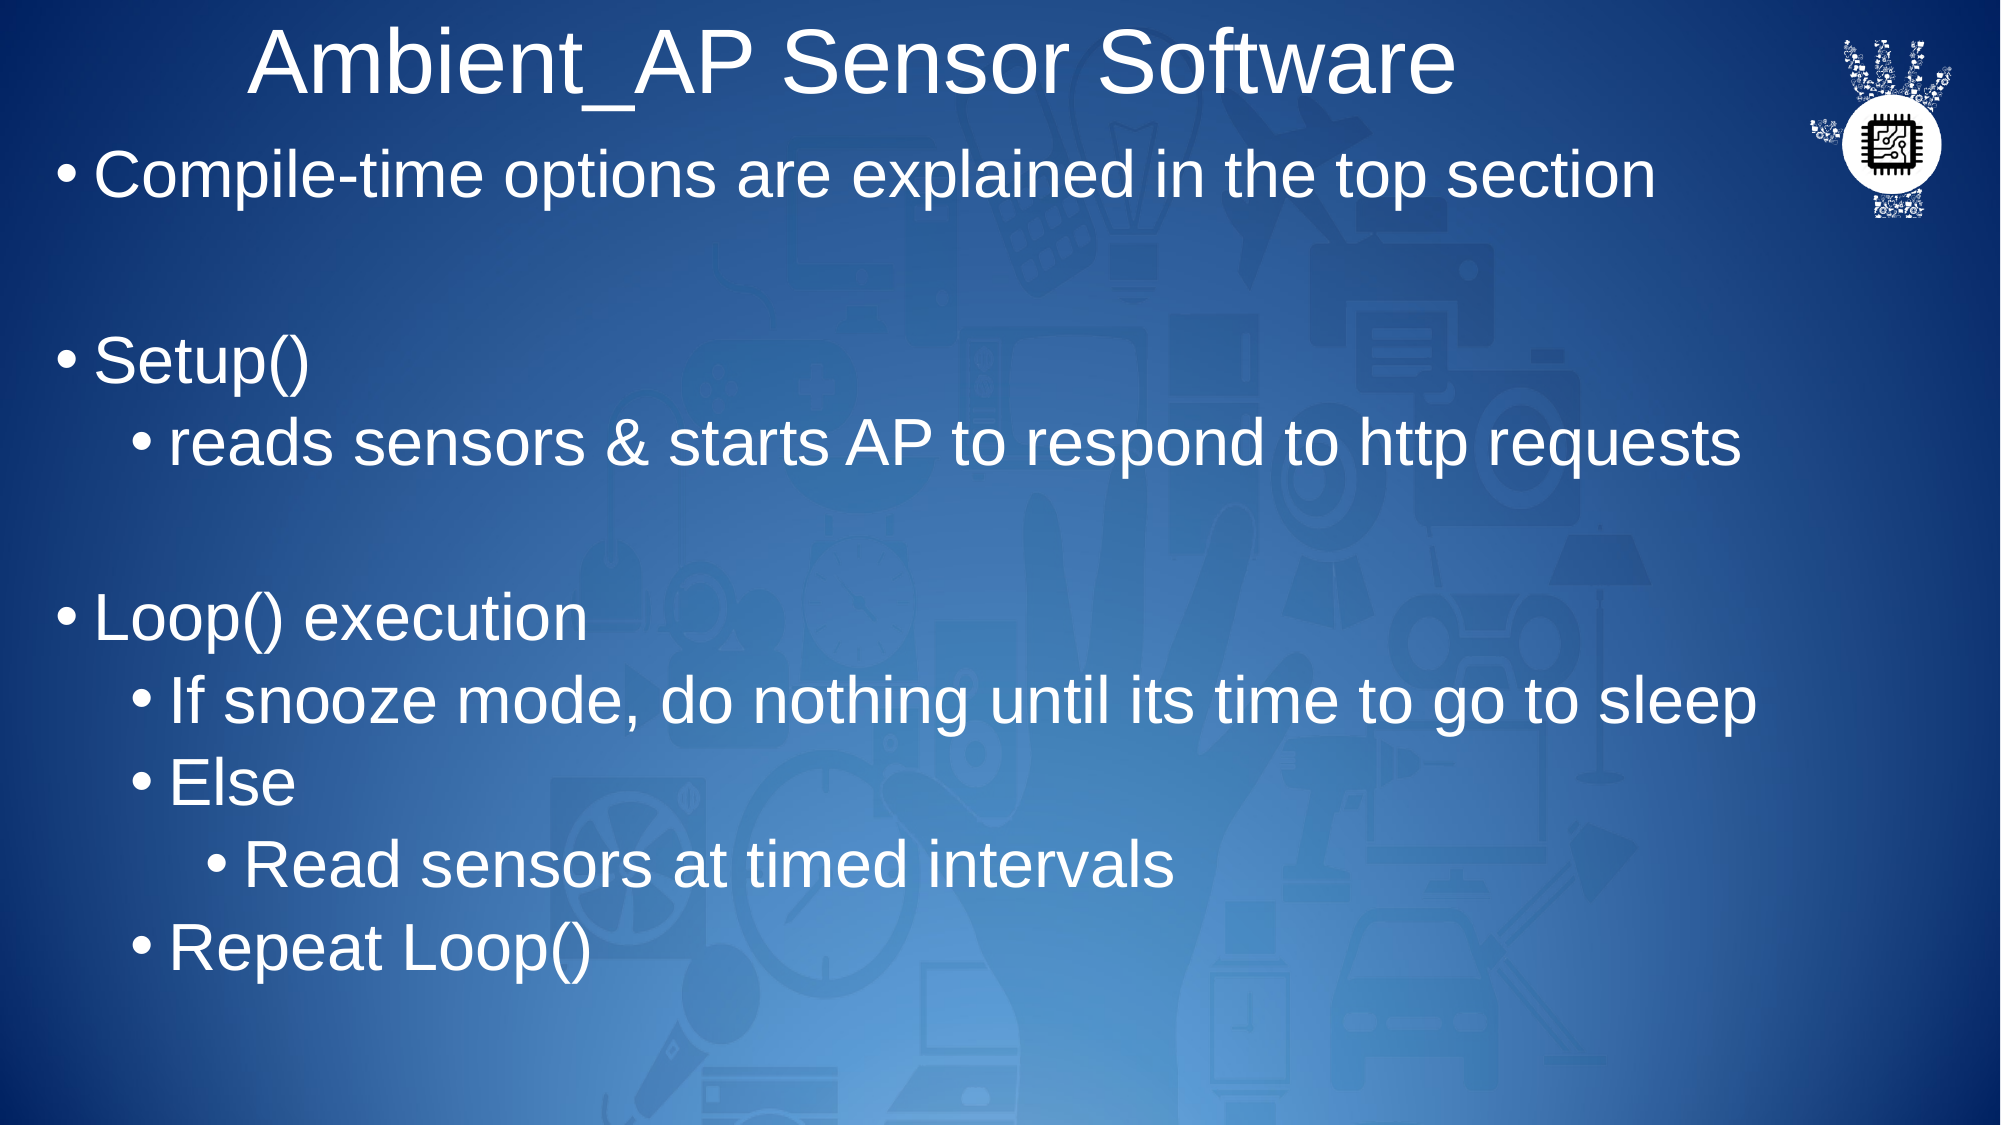

# Ambient_AP Sensor Software
Compile-time options are explained in the top section

Setup()
reads sensors & starts AP to respond to http requests

Loop() execution
If snooze mode, do nothing until its time to go to sleep
Else
Read sensors at timed intervals
Repeat Loop()